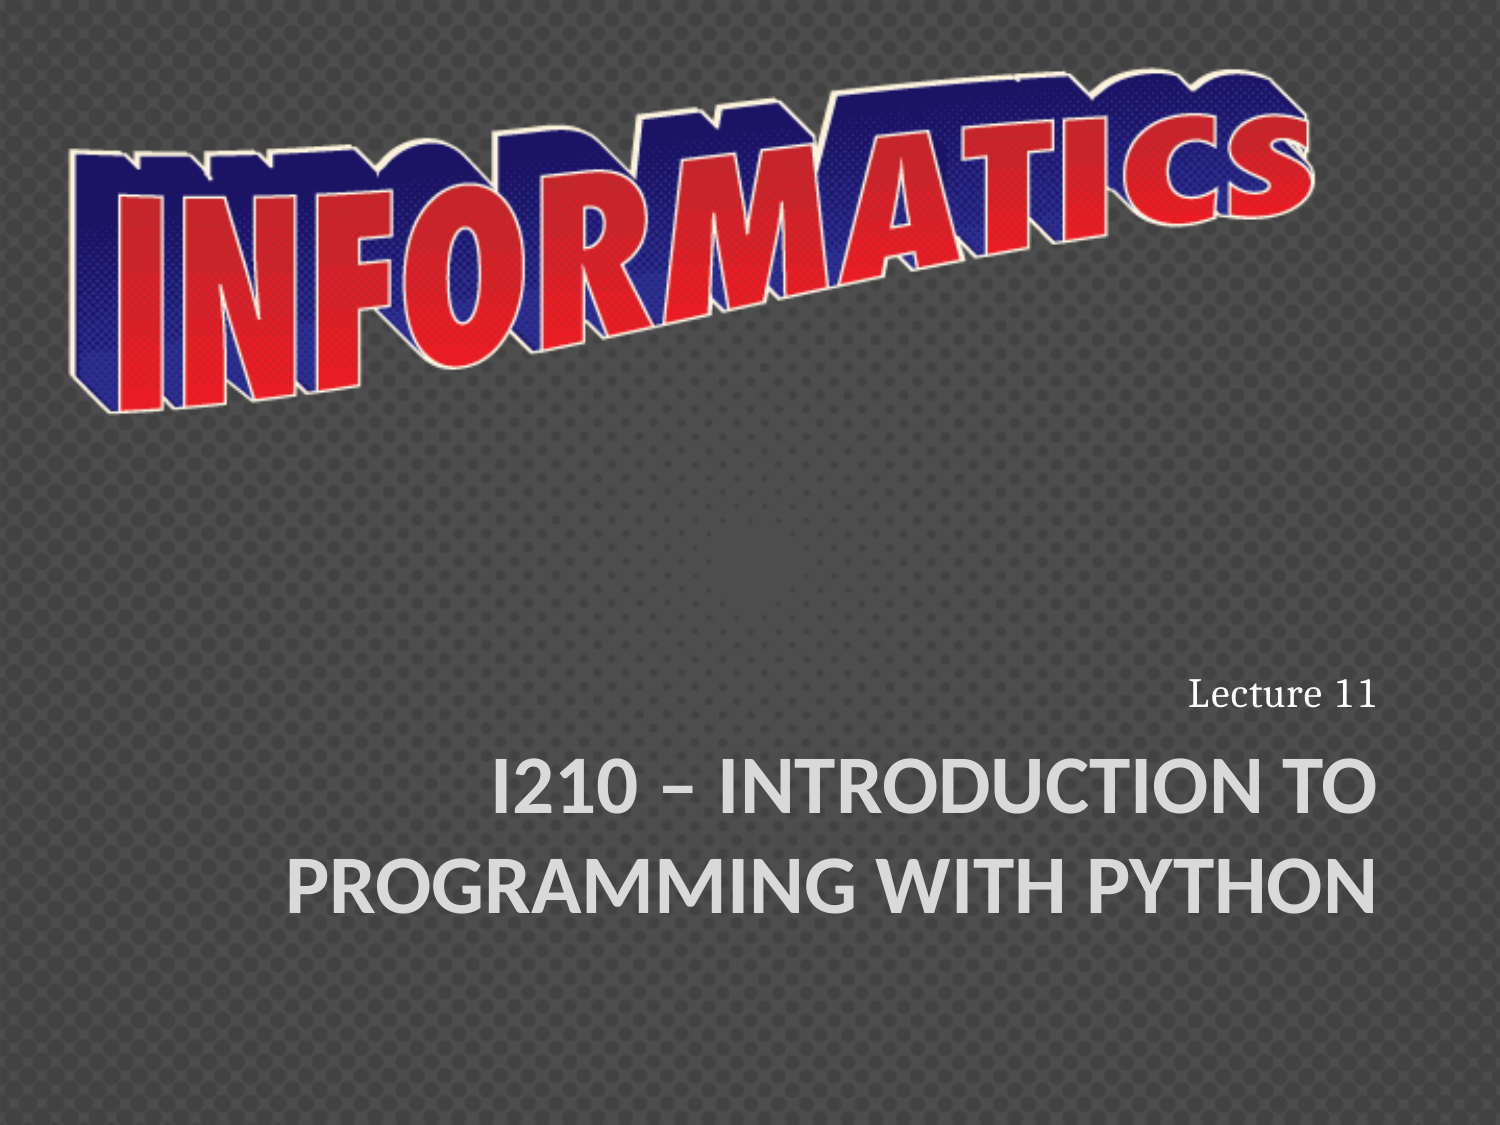

Lecture 11
# I210 – Introduction to Programming with Python